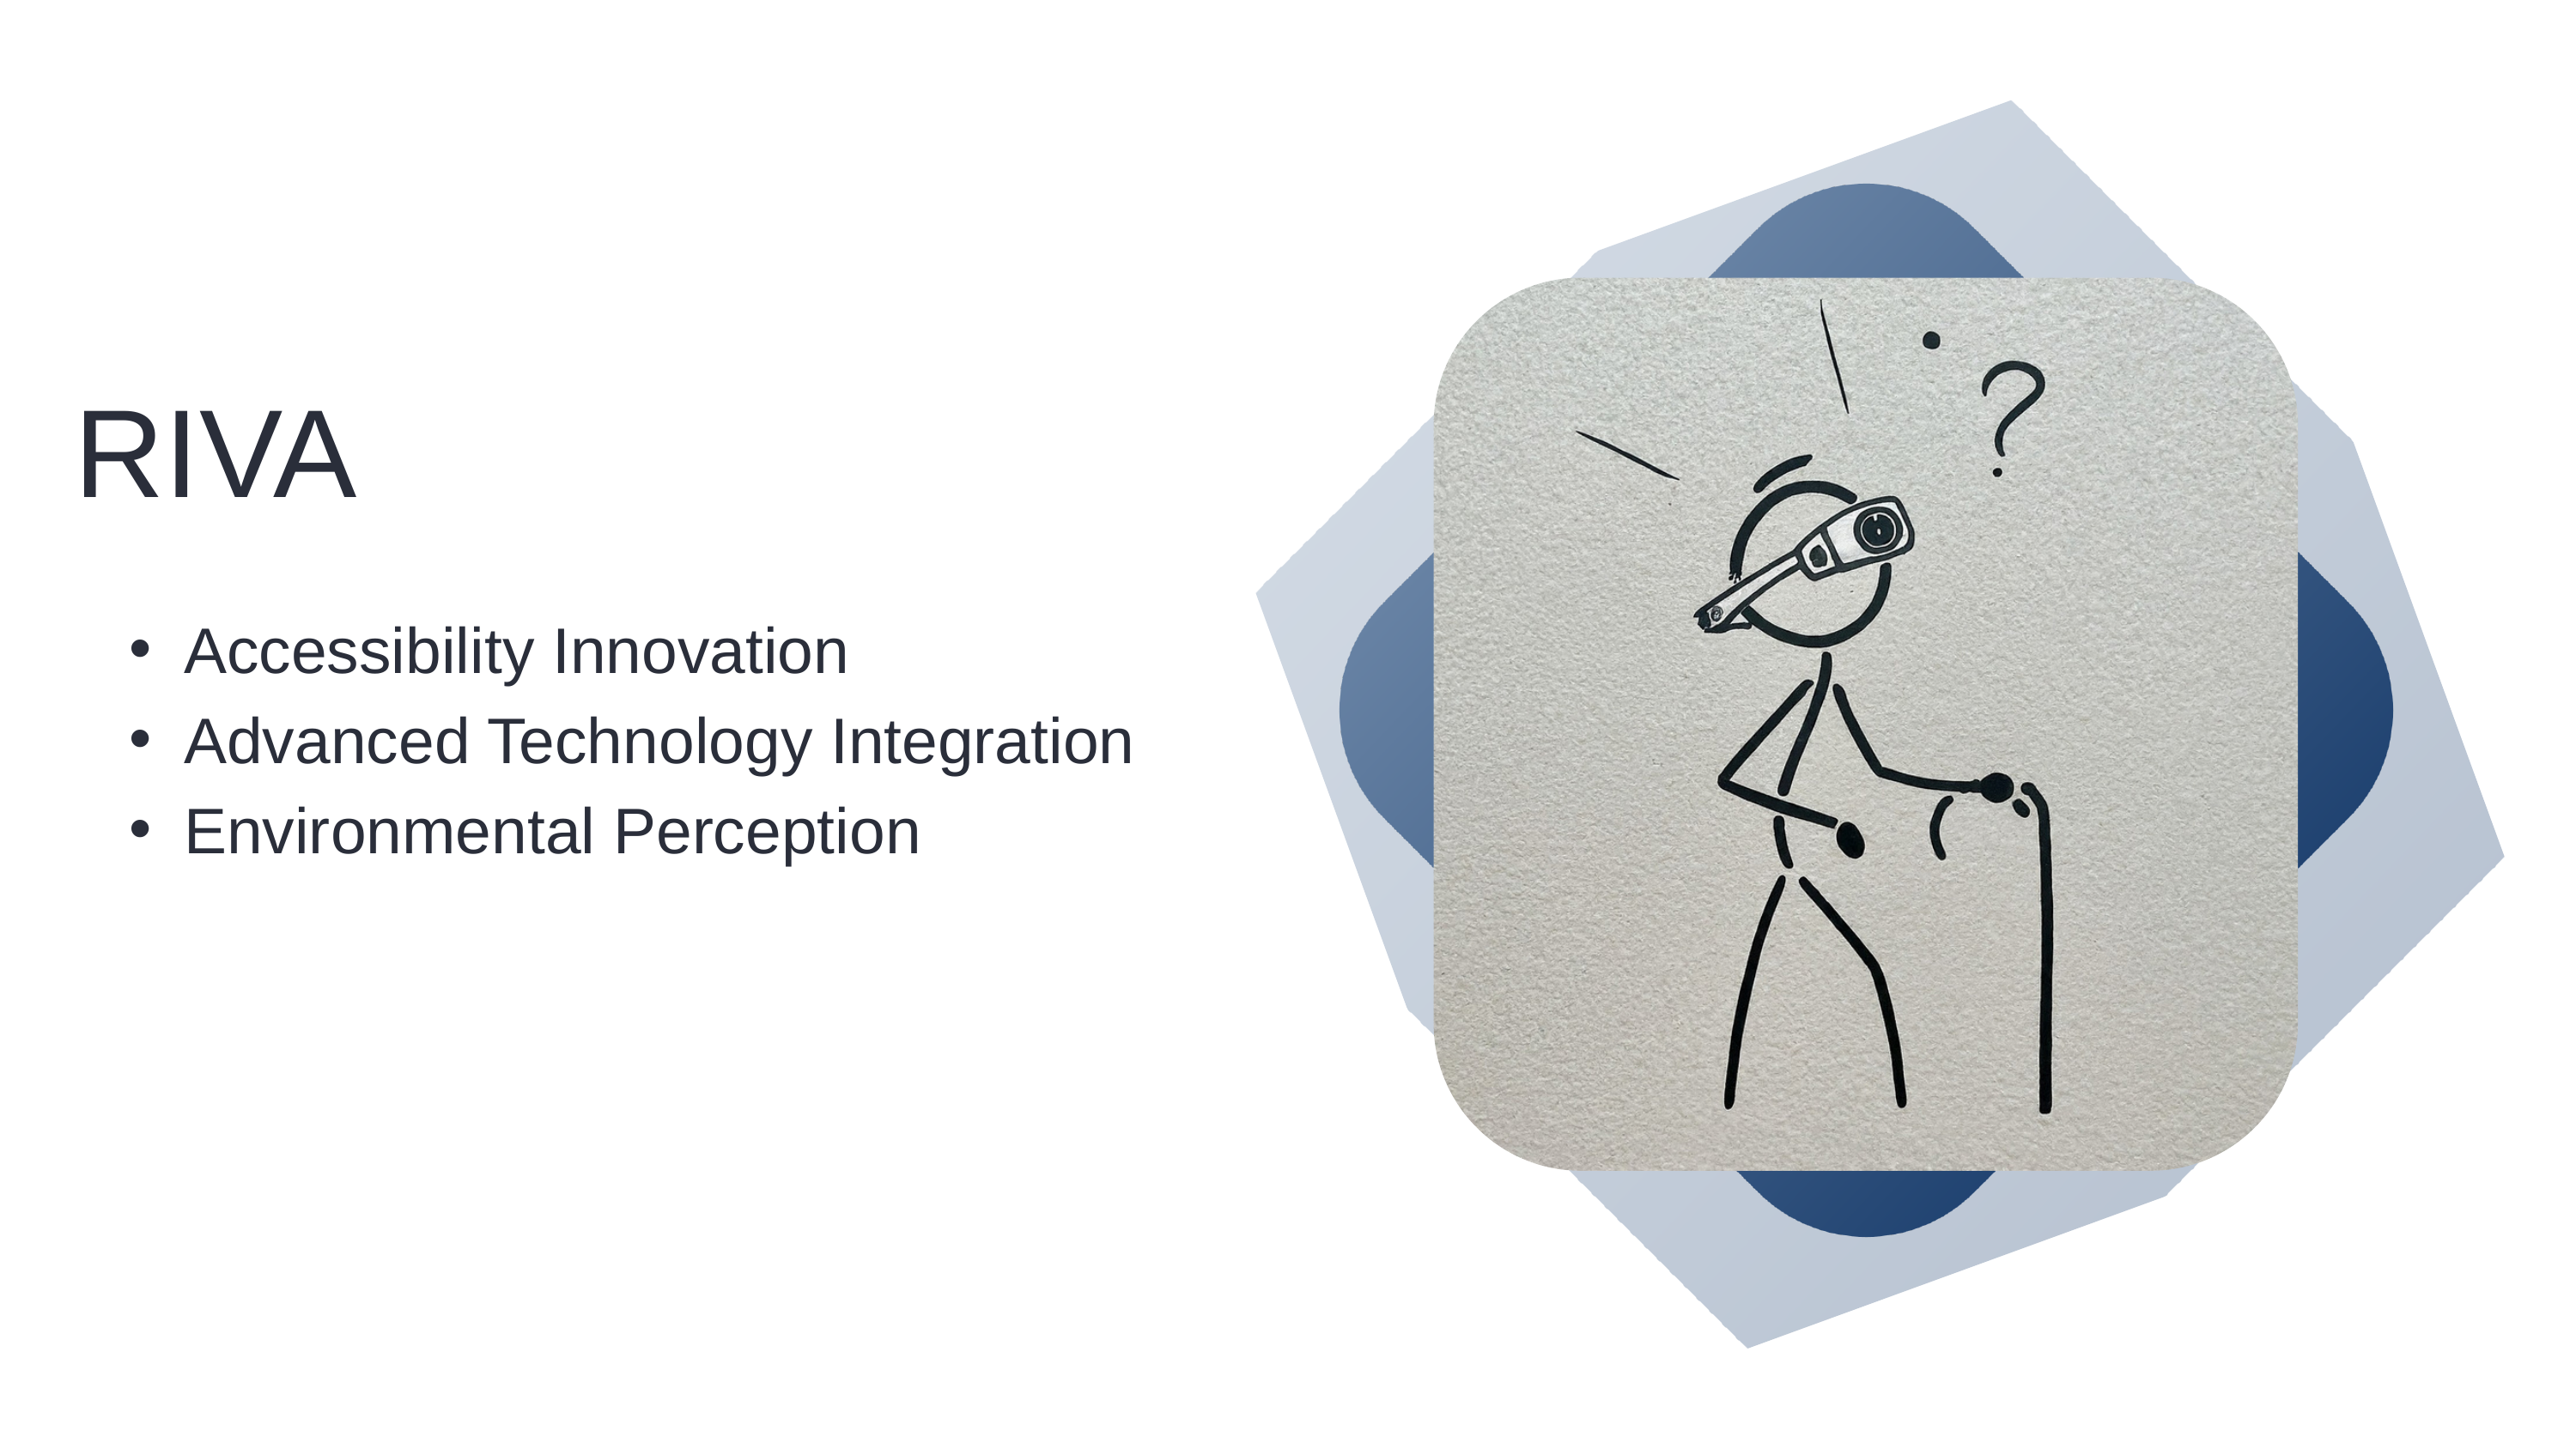

RIVA
Accessibility Innovation
Advanced Technology Integration
Environmental Perception